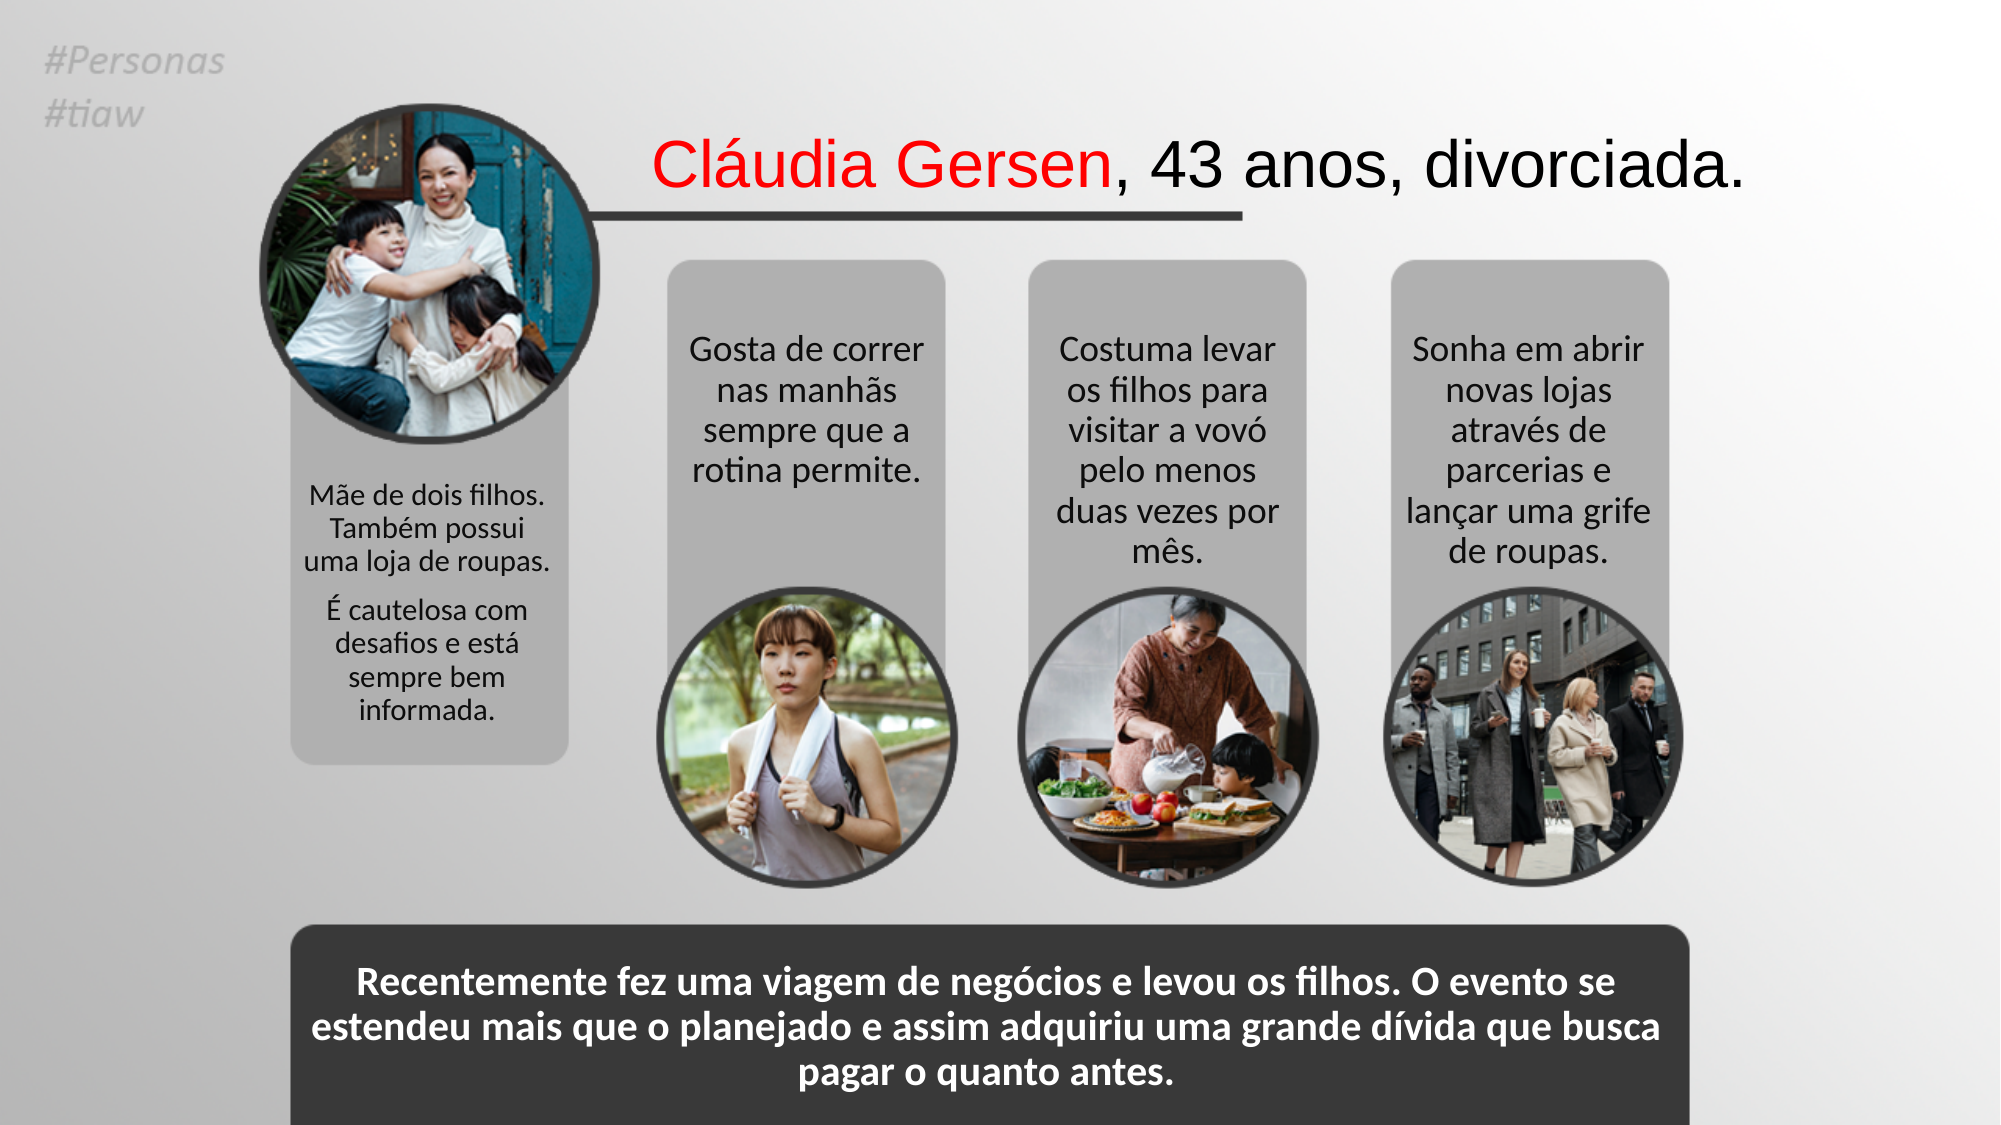

# Cláudia Gersen, 43 anos, divorciada.
Costuma levar os filhos para visitar a vovó pelo menos duas vezes por mês.
Sonha em abrir novas lojas através de parcerias e lançar uma grife de roupas.
Gosta de correr nas manhãs sempre que a rotina permite.
Mãe de dois filhos. Também possui uma loja de roupas.
É cautelosa com desafios e está sempre bem informada.
Recentemente fez uma viagem de negócios e levou os filhos. O evento se estendeu mais que o planejado e assim adquiriu uma grande dívida que busca pagar o quanto antes.